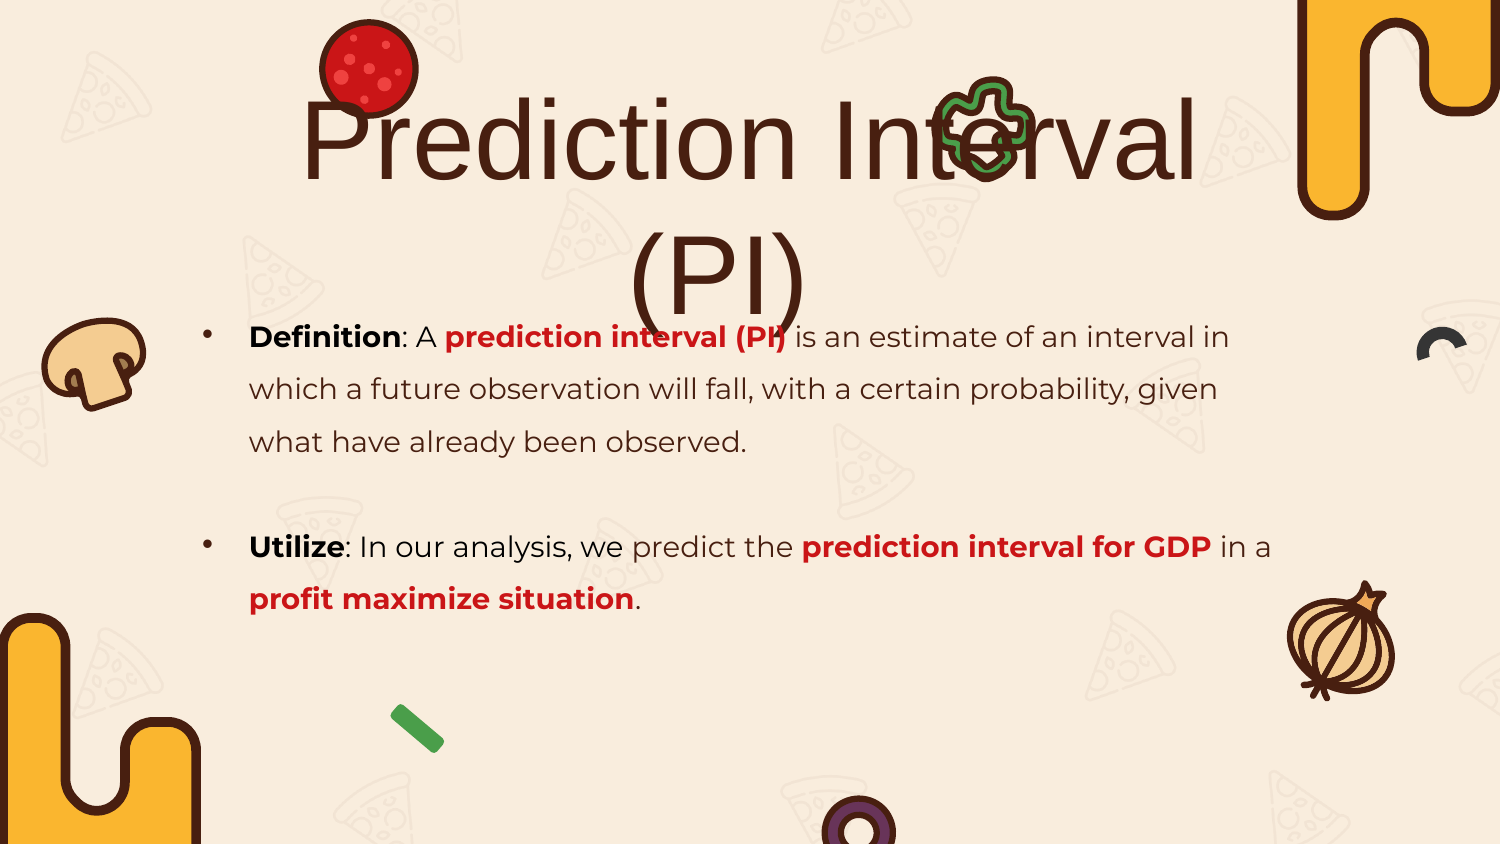

# Prediction Interval (PI)
Definition: A prediction interval (PI) is an estimate of an interval in which a future observation will fall, with a certain probability, given what have already been observed.

Utilize: In our analysis, we predict the prediction interval for GDP in a profit maximize situation.